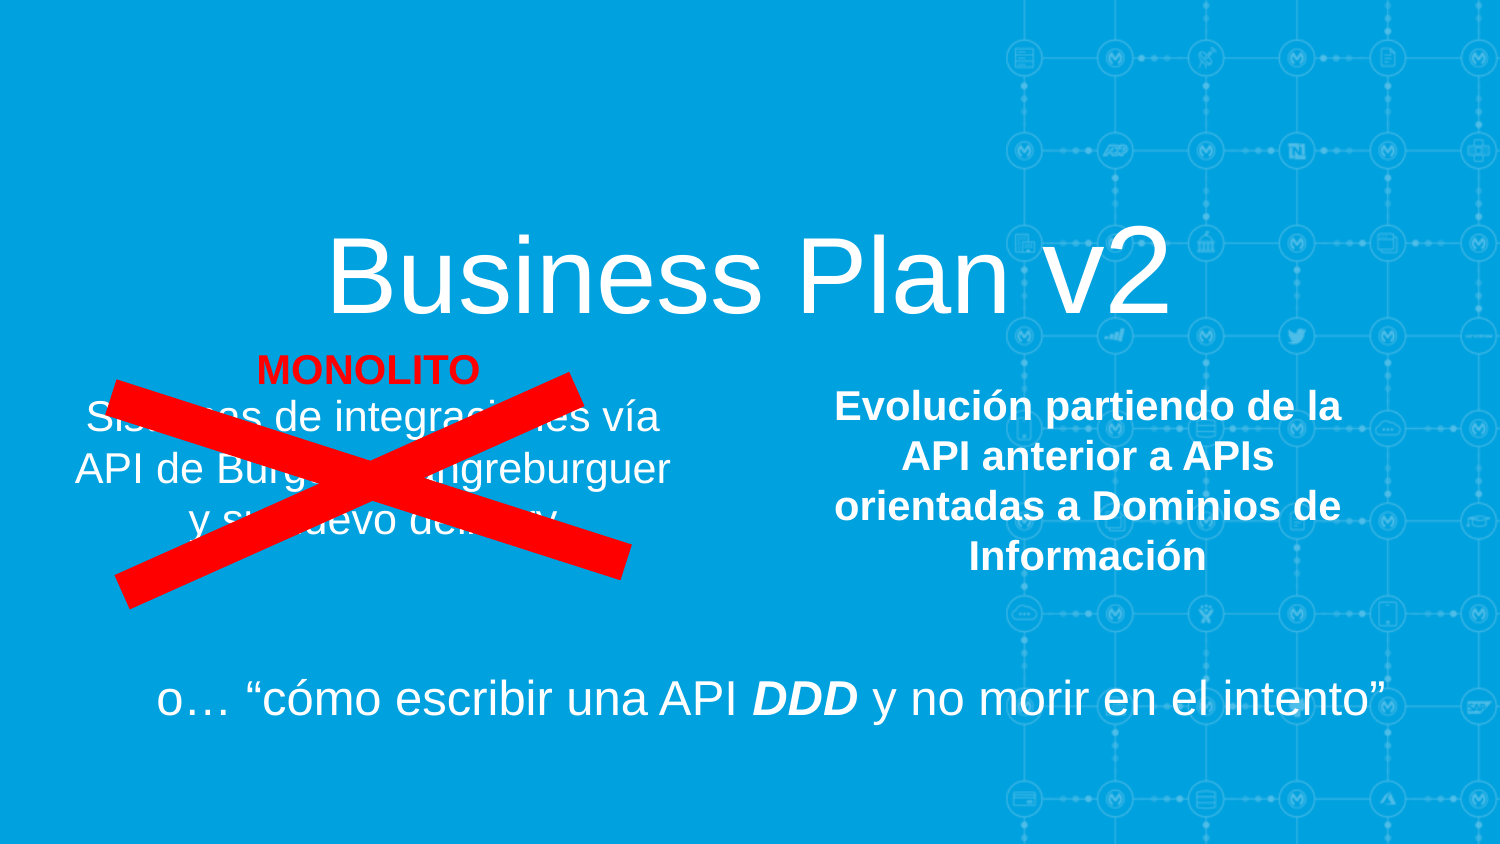

# Business Plan v2
MONOLITO
Evolución partiendo de la API anterior a APIs orientadas a Dominios de Información
Sistemas de integraciones vía API de Burguer Cangreburguer y su nuevo delivery
o… “cómo escribir una API DDD y no morir en el intento”